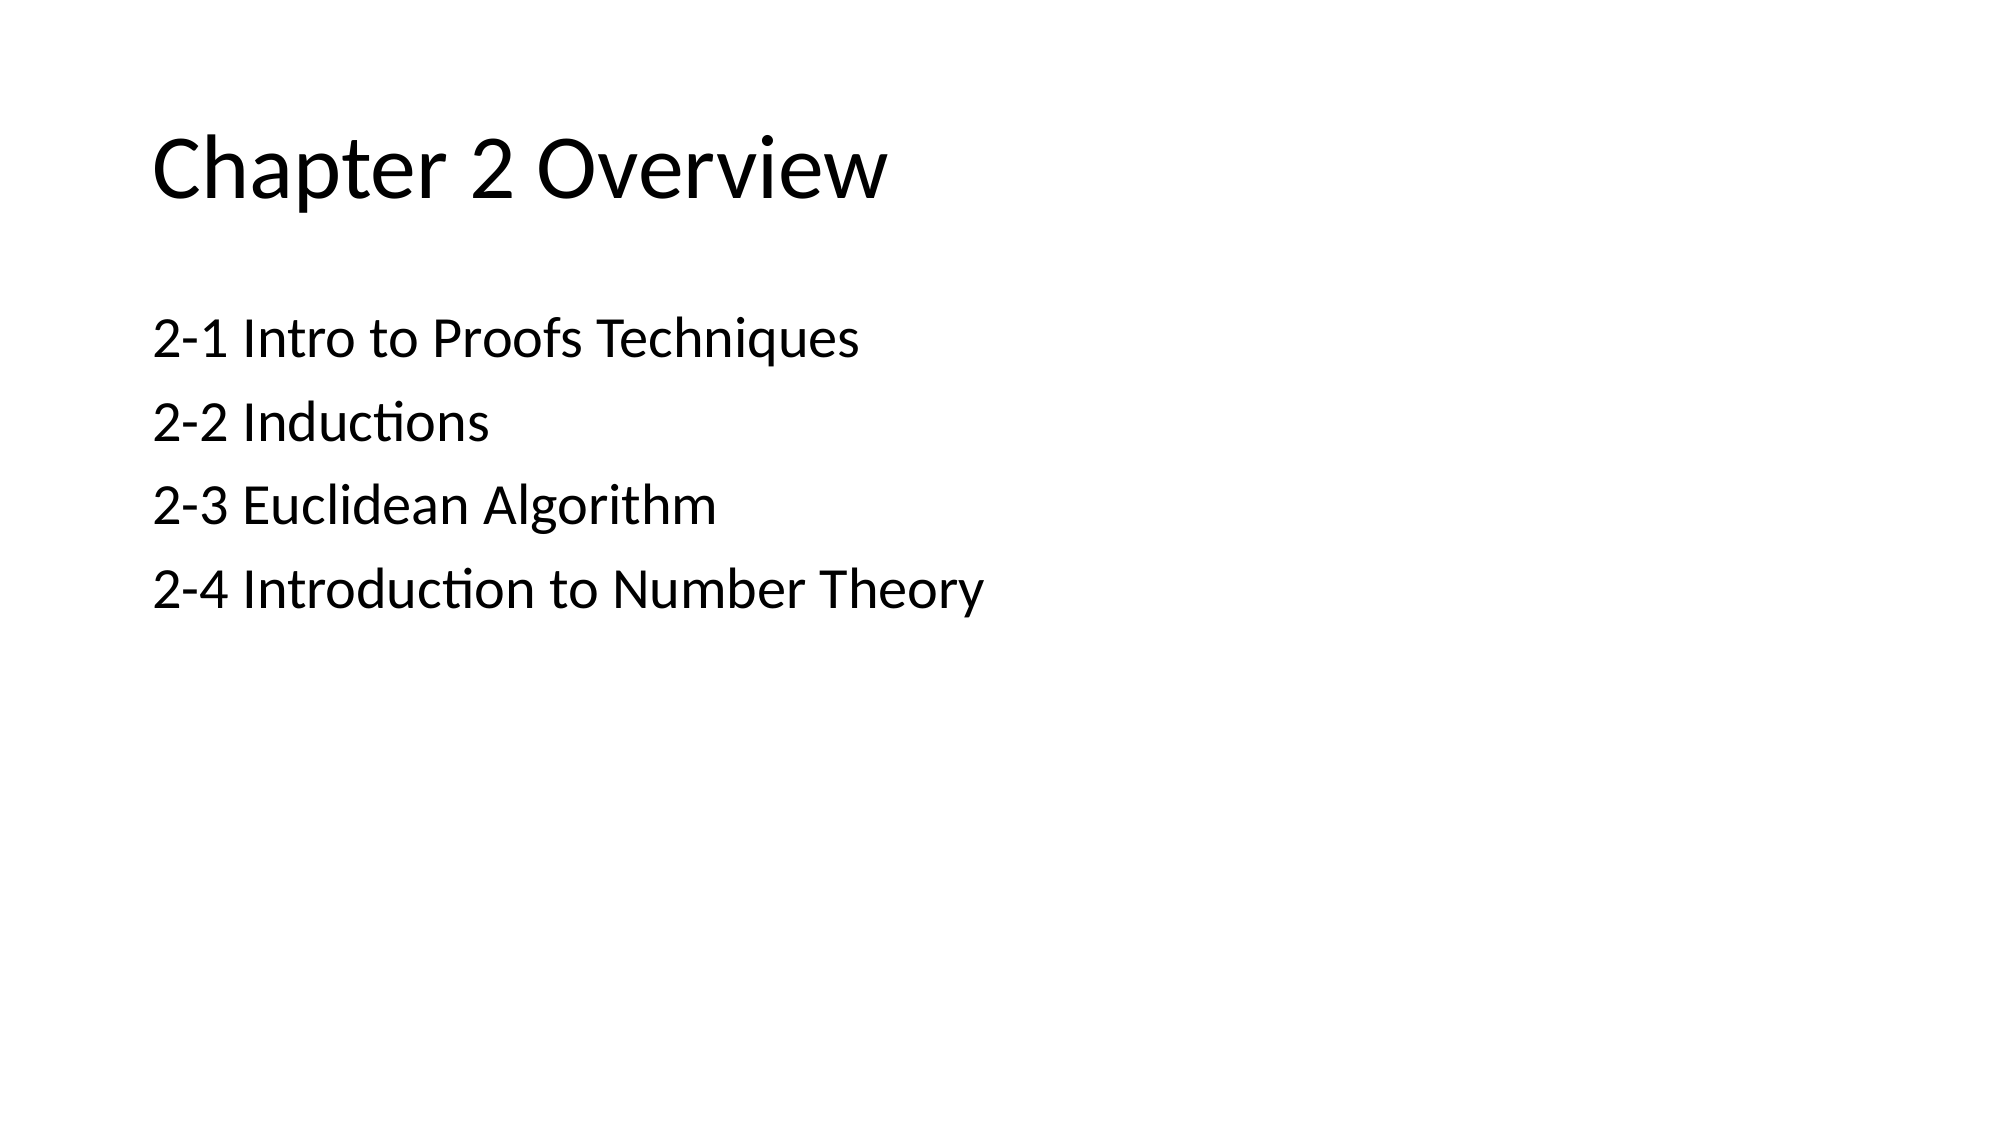

# Chapter 2 Overview
2-1 Intro to Proofs Techniques
2-2 Inductions
2-3 Euclidean Algorithm
2-4 Introduction to Number Theory